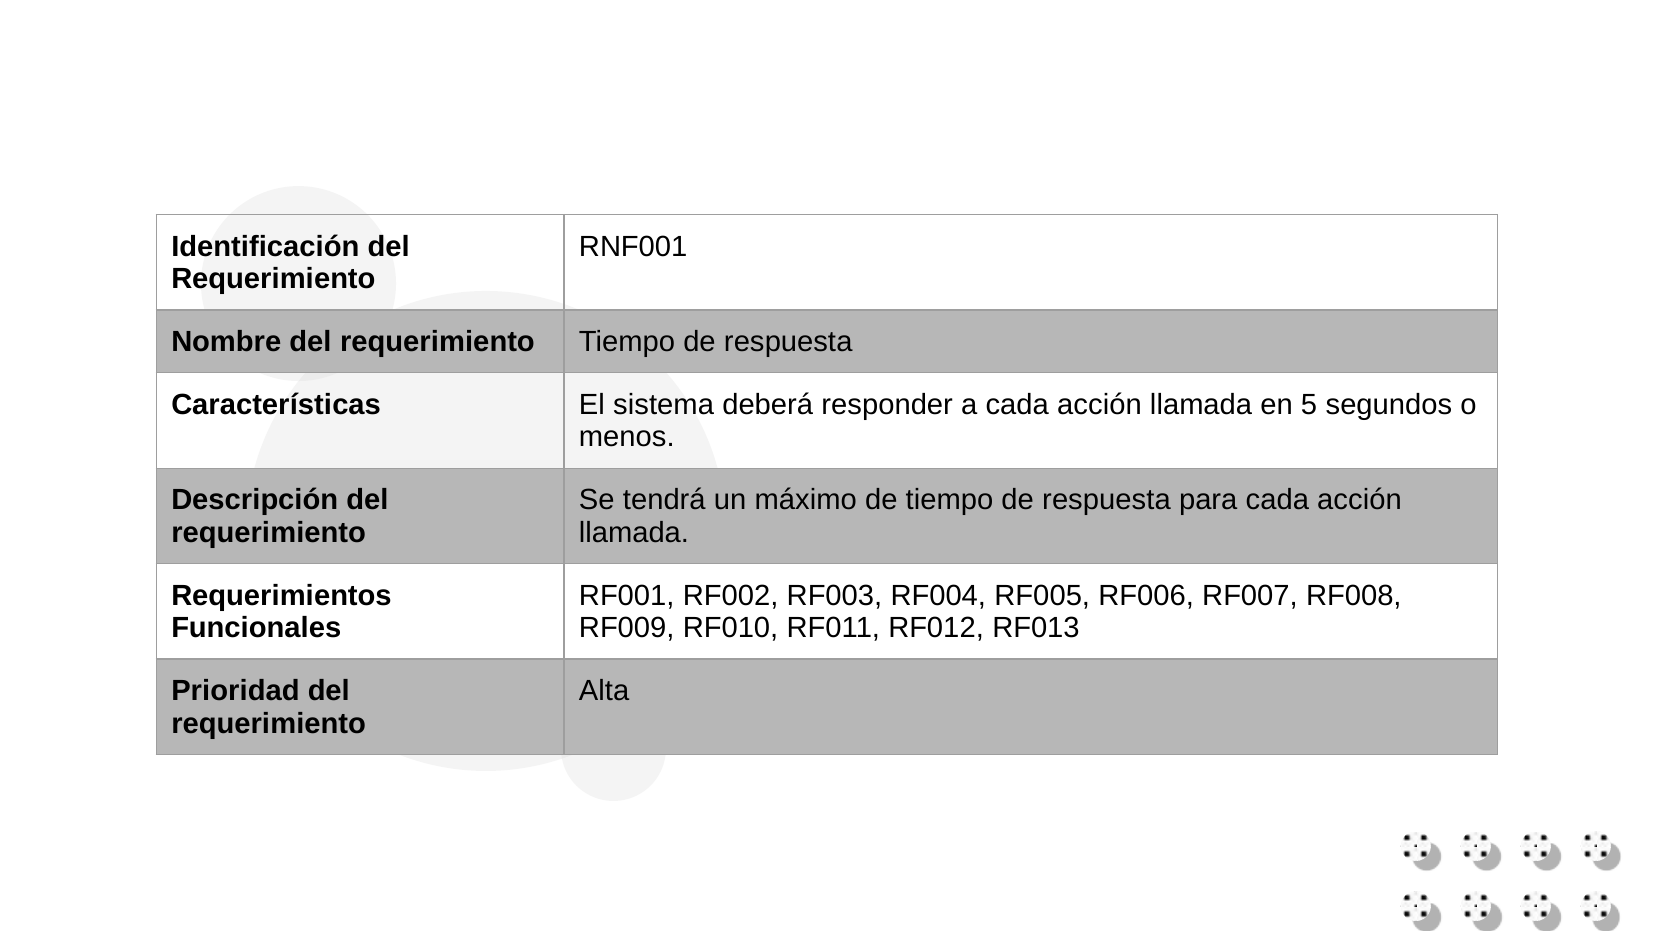

| Identificación del Requerimiento | RNF001 |
| --- | --- |
| Nombre del requerimiento | Tiempo de respuesta |
| Características | El sistema deberá responder a cada acción llamada en 5 segundos o menos. |
| Descripción del requerimiento | Se tendrá un máximo de tiempo de respuesta para cada acción llamada. |
| Requerimientos Funcionales | RF001, RF002, RF003, RF004, RF005, RF006, RF007, RF008, RF009, RF010, RF011, RF012, RF013 |
| Prioridad del requerimiento | Alta |